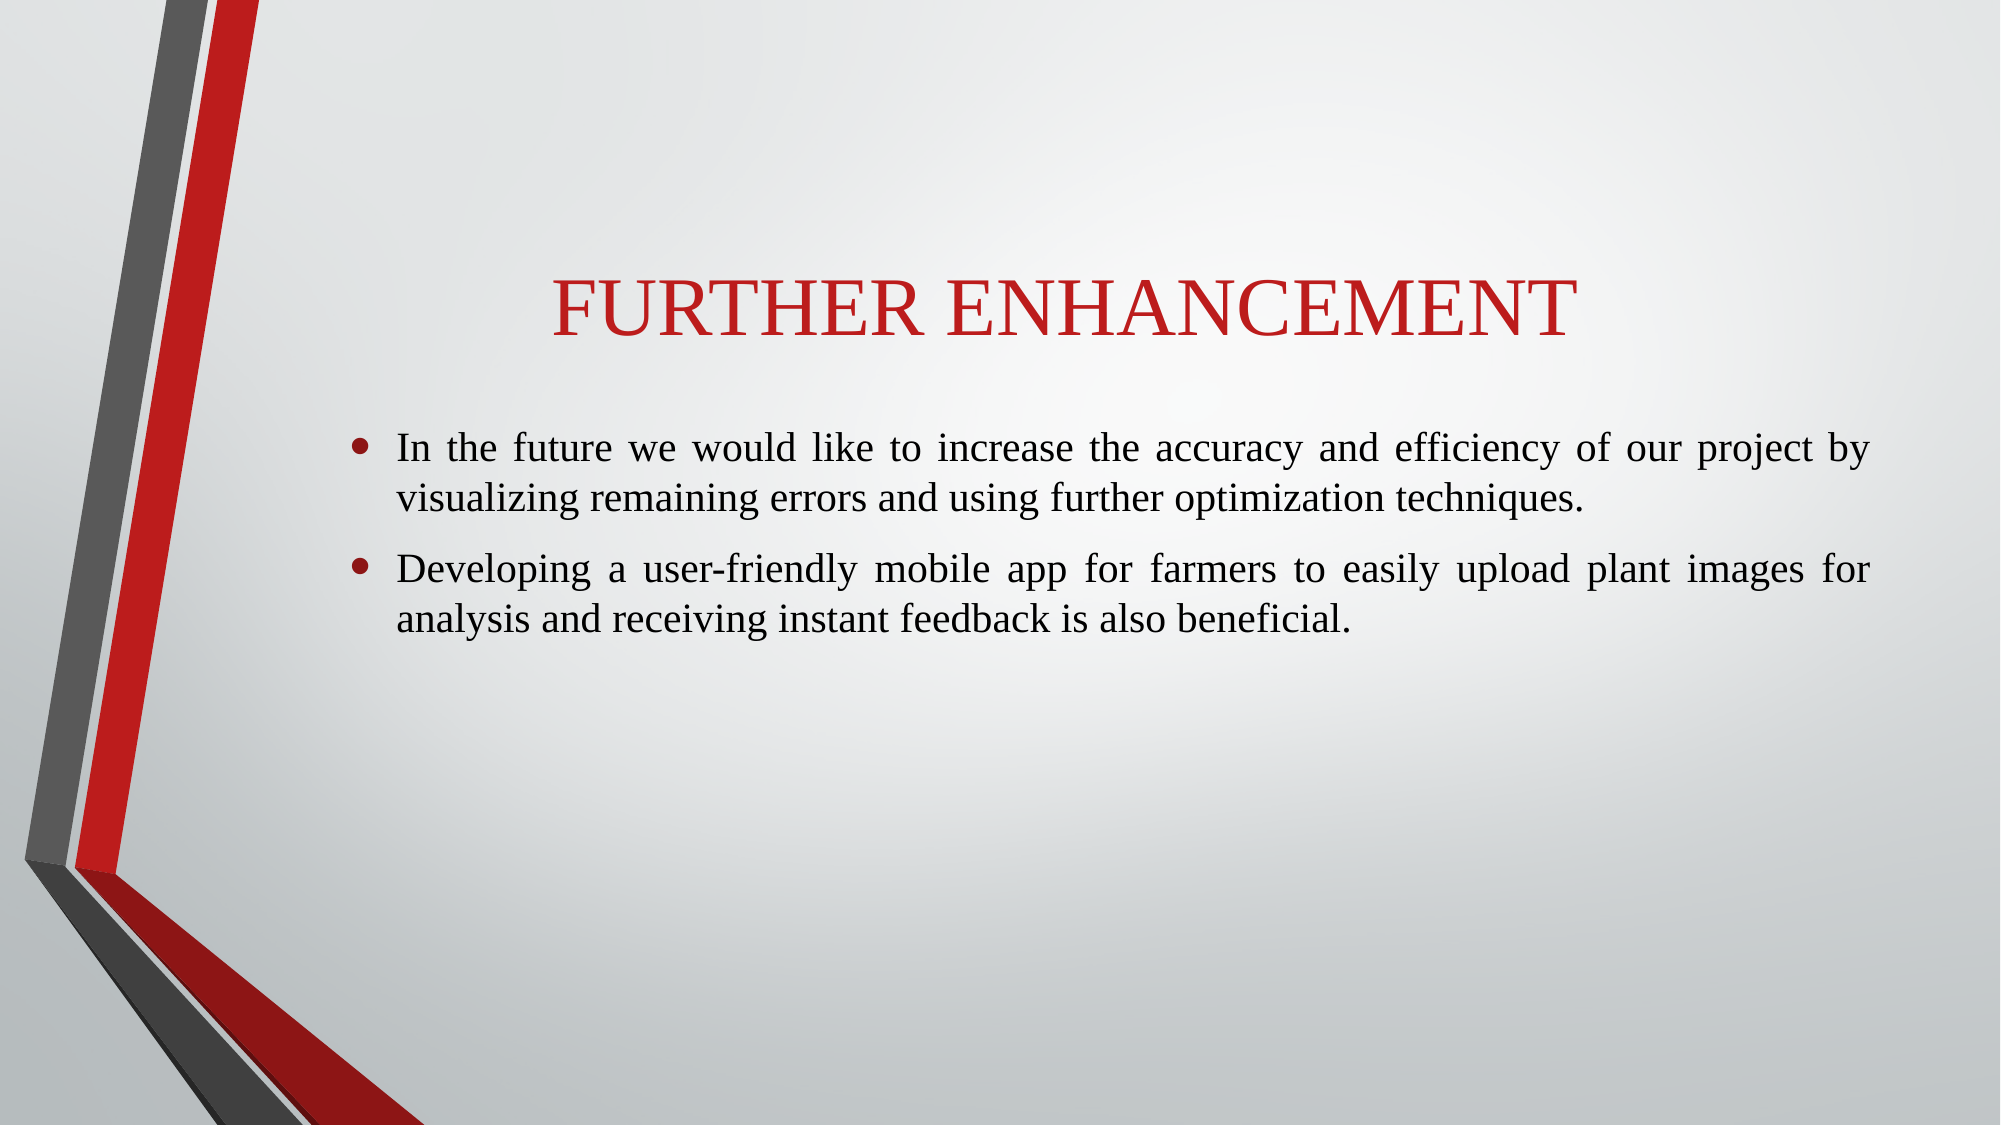

# FURTHER ENHANCEMENT
In the future we would like to increase the accuracy and efficiency of our project by visualizing remaining errors and using further optimization techniques.
Developing a user-friendly mobile app for farmers to easily upload plant images for analysis and receiving instant feedback is also beneficial.